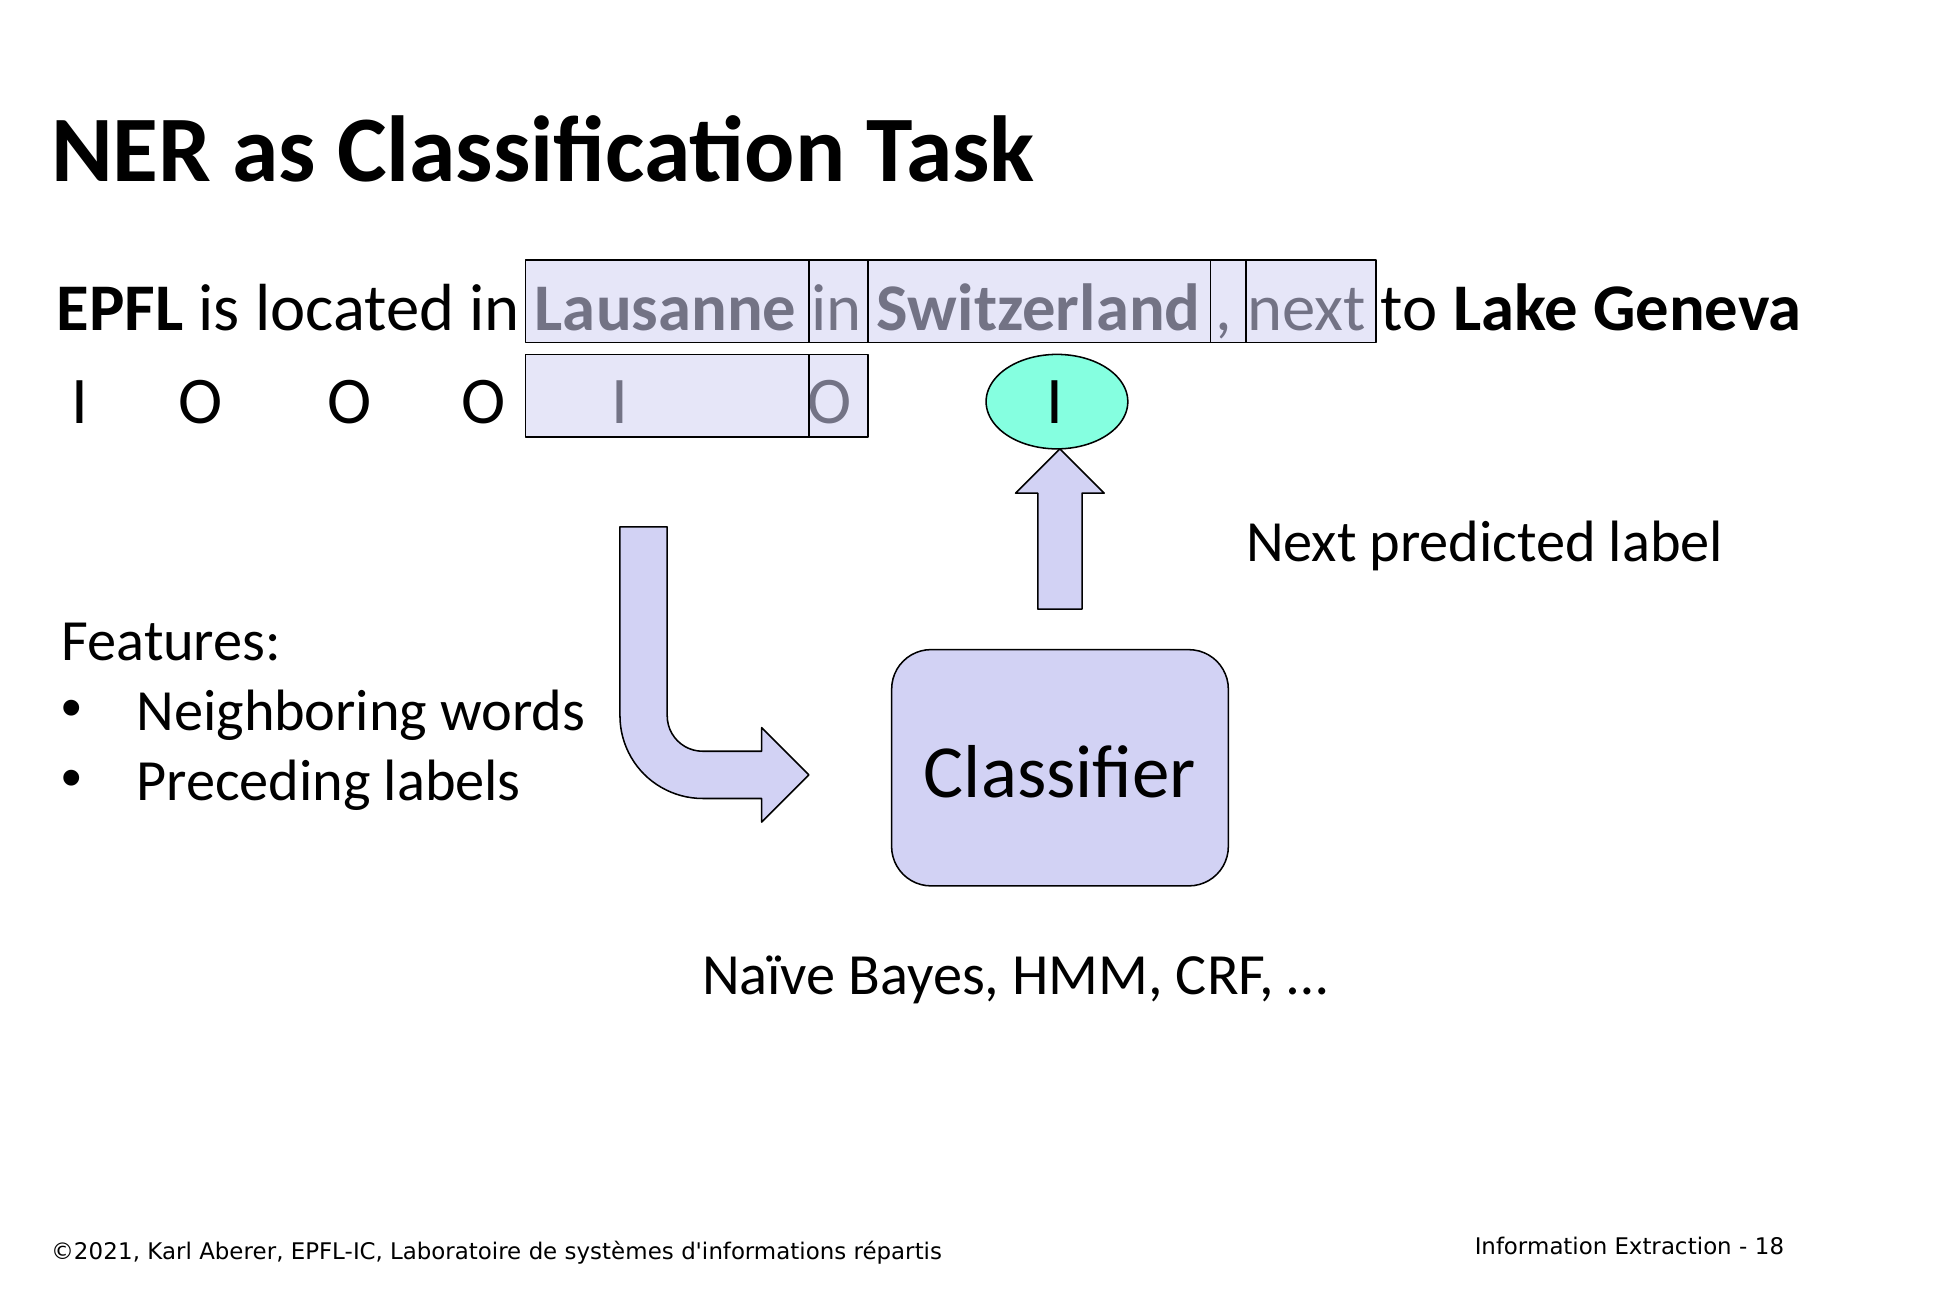

# NER as Classification Task
EPFL is located in Lausanne in Switzerland , next to Lake Geneva
 I      O       O      O       I            O             I

Next predicted label

Features:
Neighboring words
Preceding labels
Classifier
Naïve Bayes, HMM, CRF, …
©2021, Karl Aberer, EPFL-IC, Laboratoire de systèmes d'informations répartis